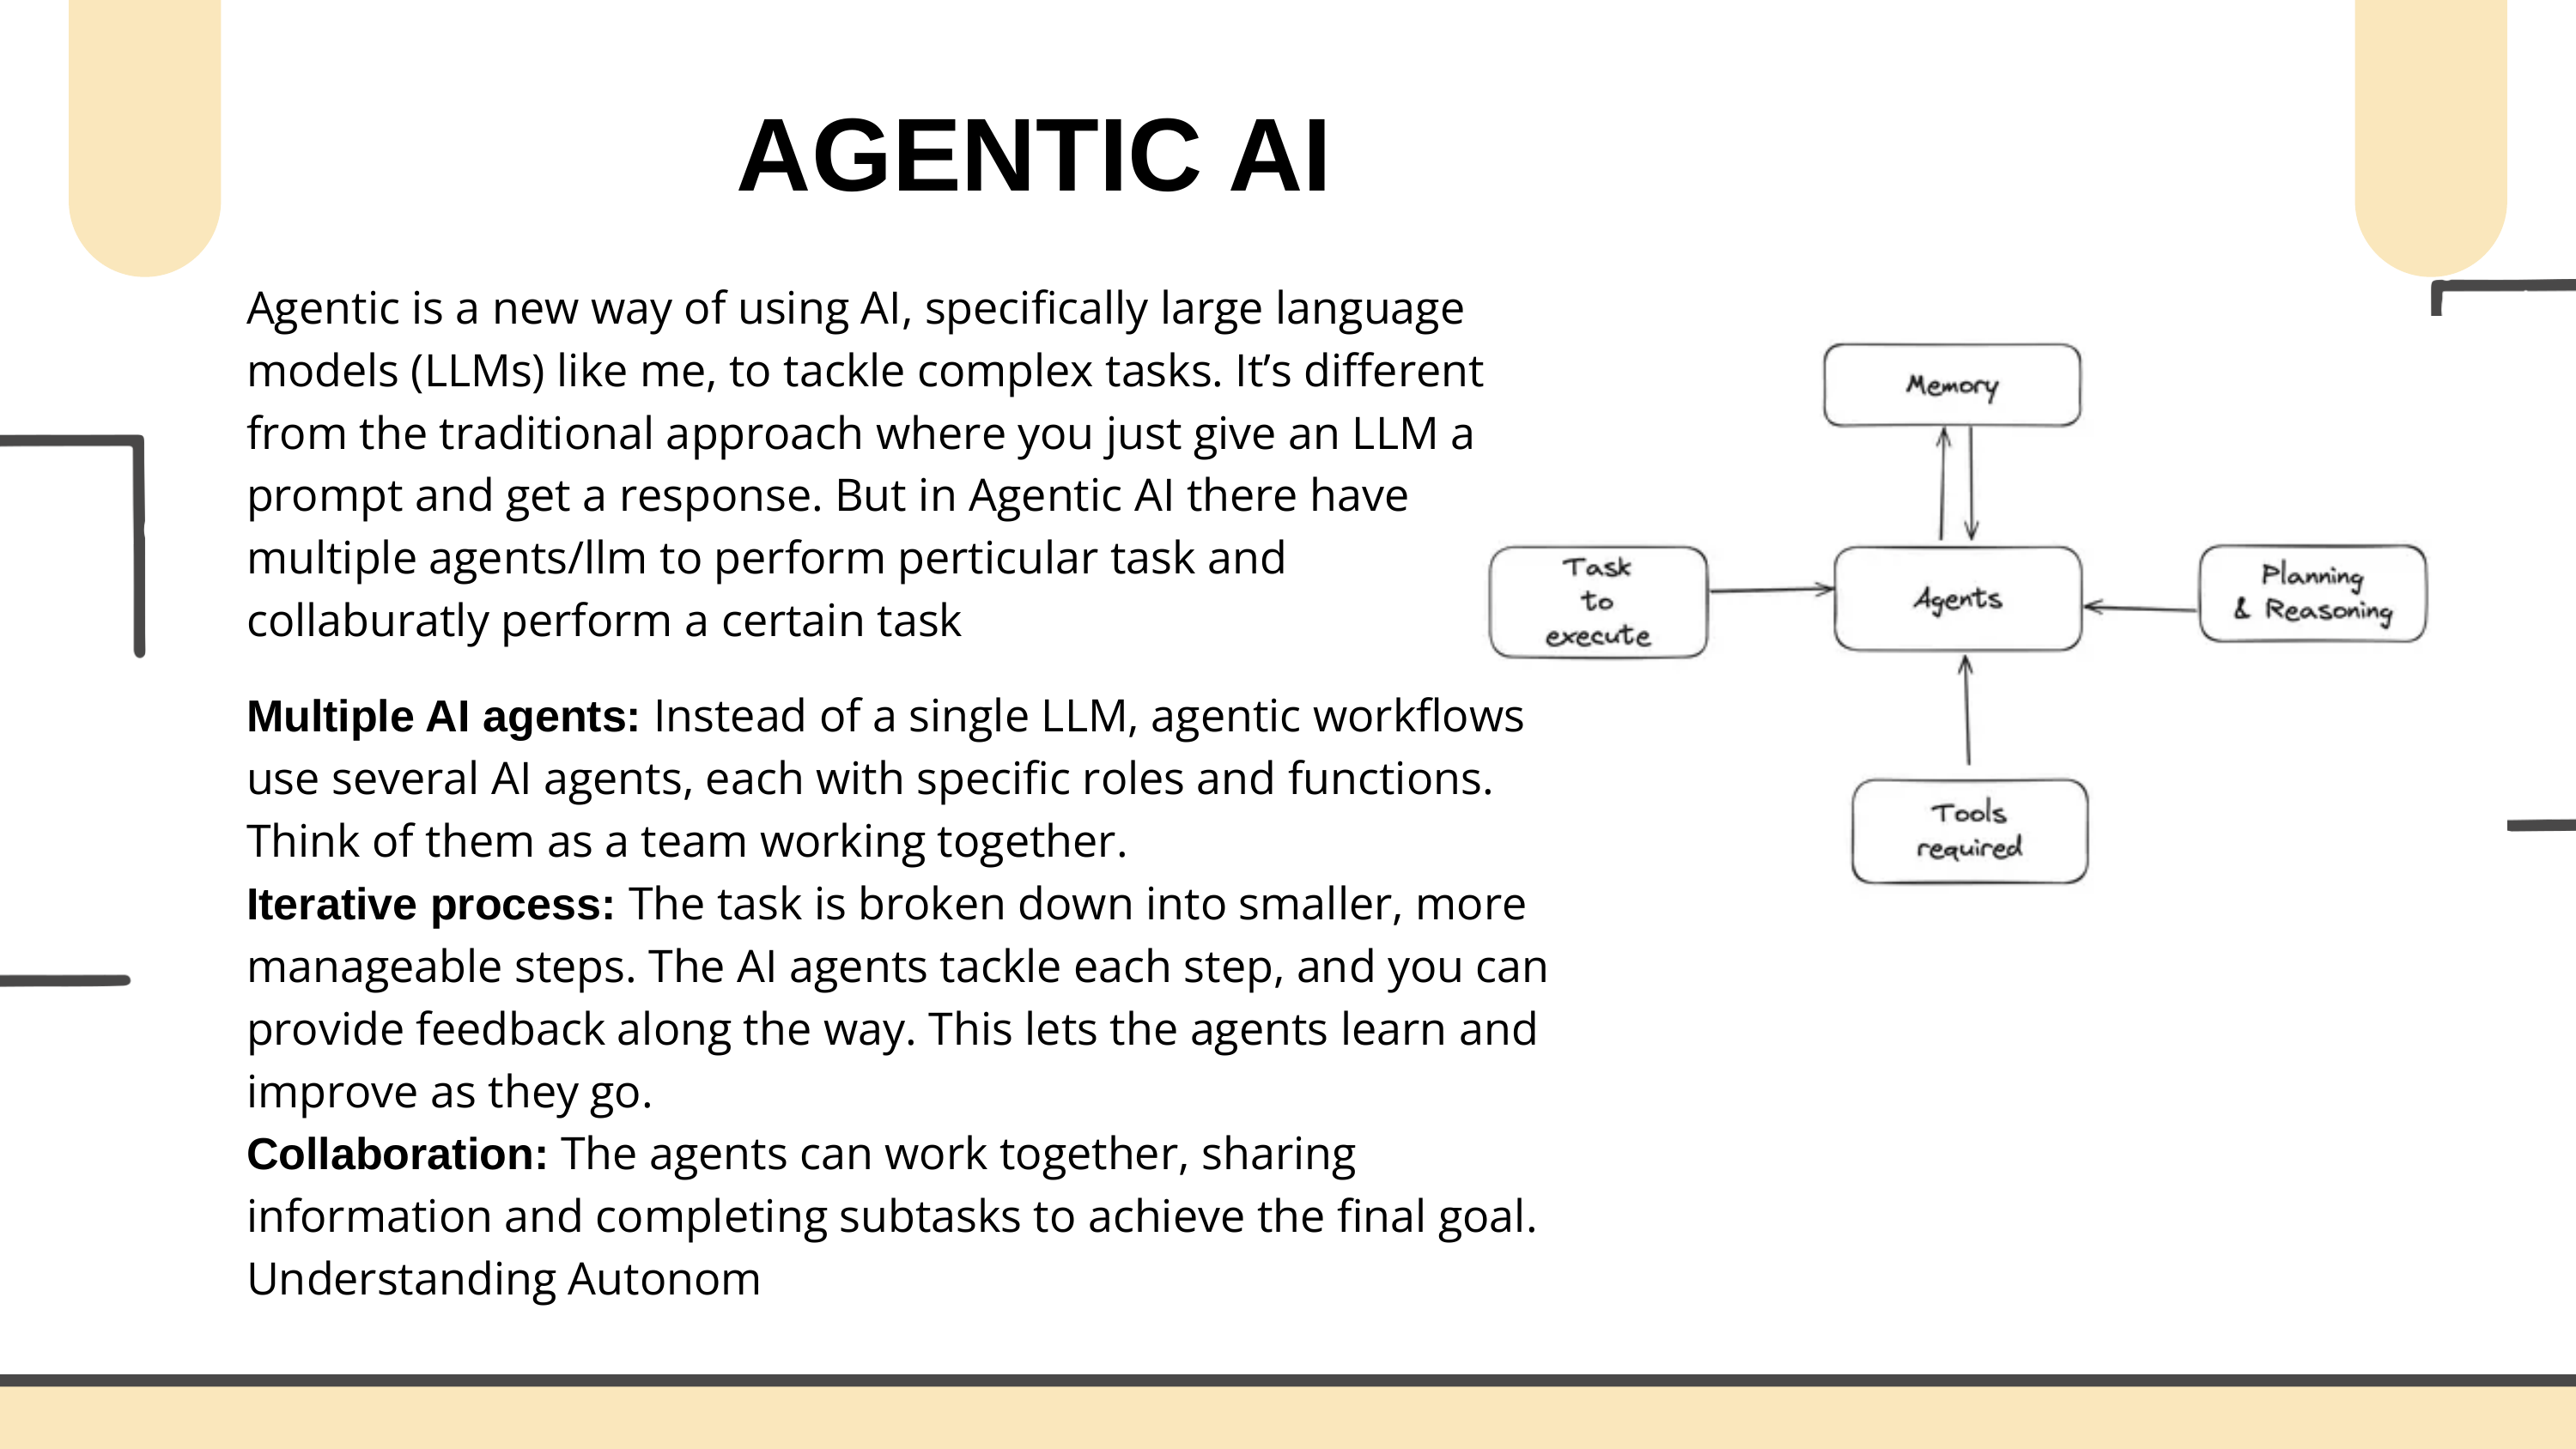

AGENTIC AI
Agentic is a new way of using AI, specifically large language models (LLMs) like me, to tackle complex tasks. It’s different from the traditional approach where you just give an LLM a prompt and get a response. But in Agentic AI there have multiple agents/llm to perform perticular task and collaburatly perform a certain task

Multiple AI agents: Instead of a single LLM, agentic workflows use several AI agents, each with specific roles and functions. Think of them as a team working together.
Iterative process: The task is broken down into smaller, more manageable steps. The AI agents tackle each step, and you can provide feedback along the way. This lets the agents learn and improve as they go.
Collaboration: The agents can work together, sharing information and completing subtasks to achieve the final goal.
Understanding Autonom